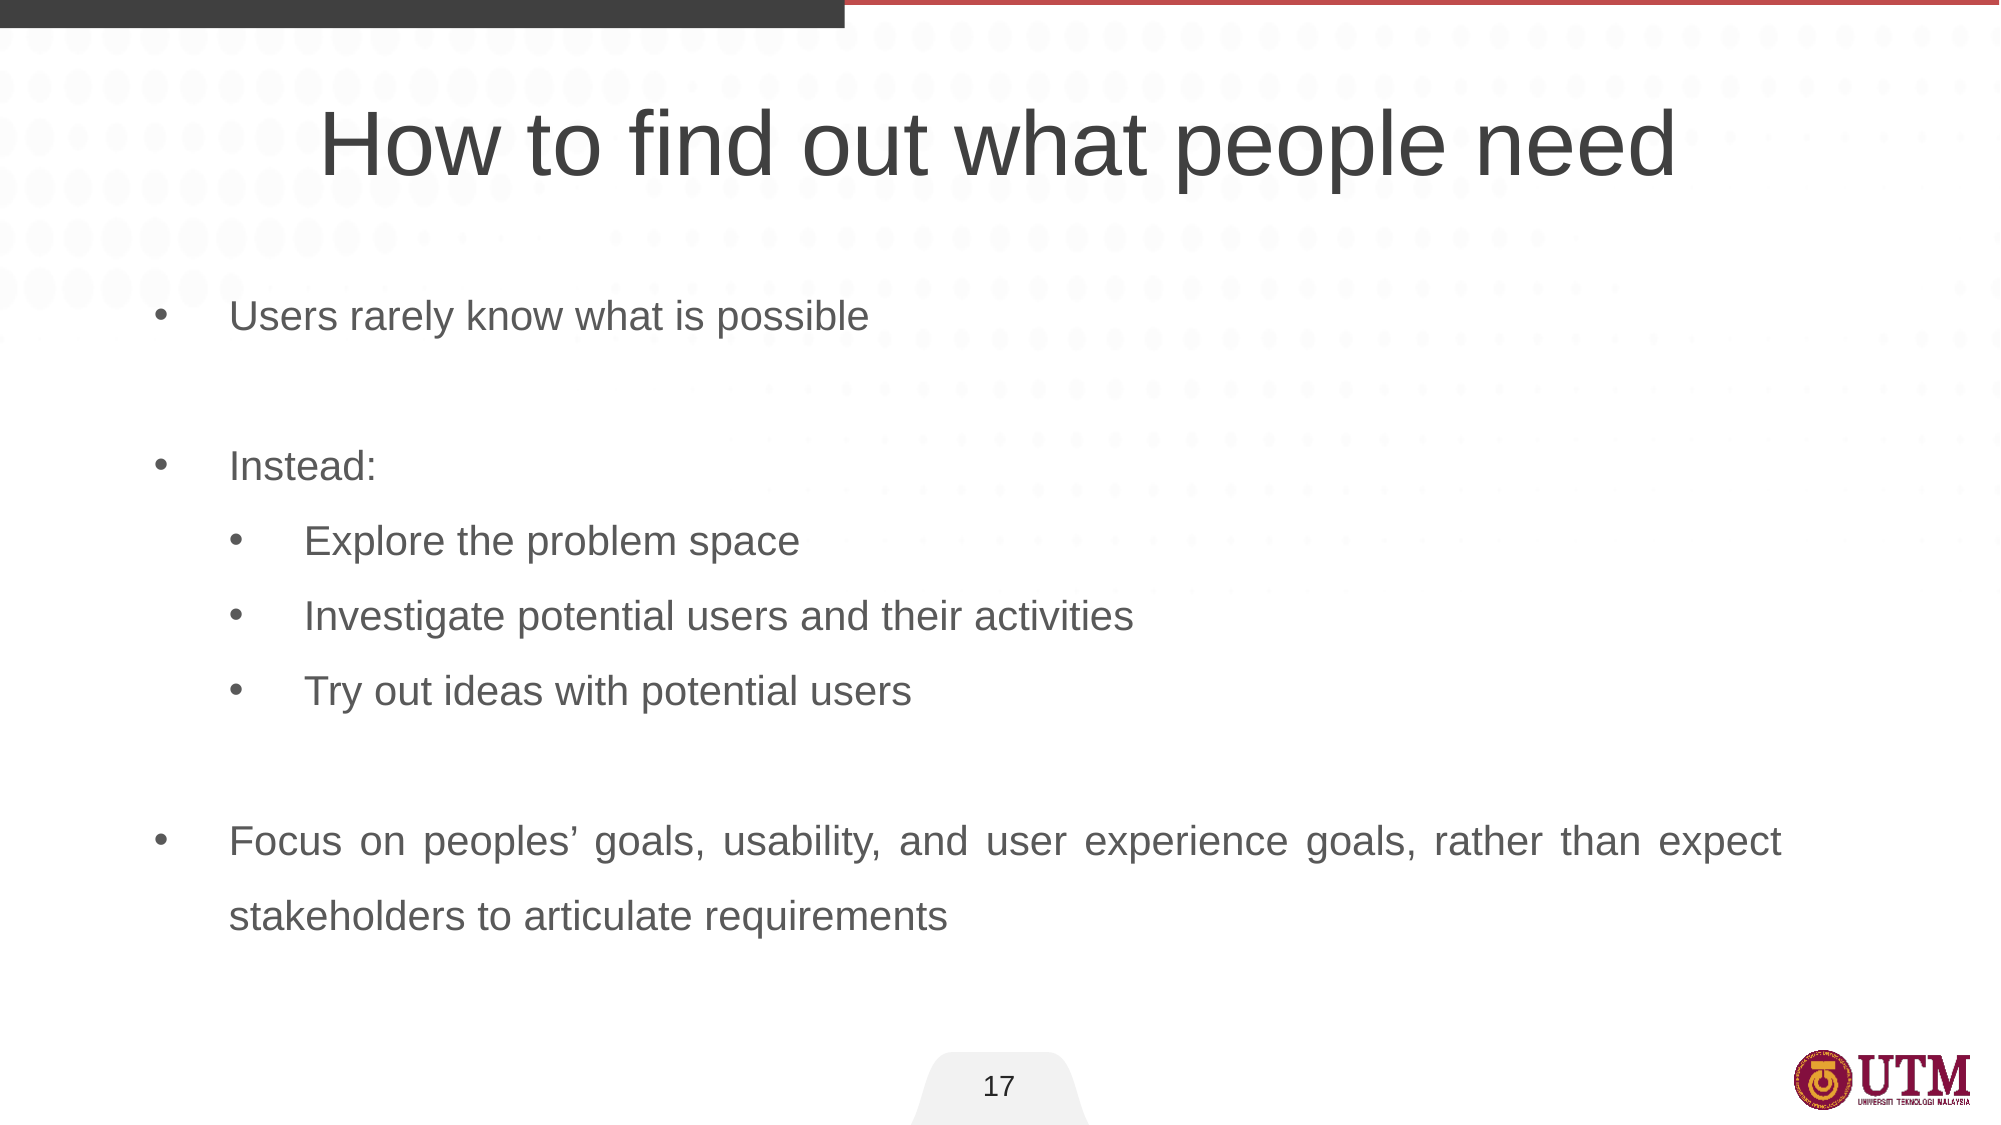

How to find out what people need
Users rarely know what is possible

Instead:
Explore the problem space
Investigate potential users and their activities
Try out ideas with potential users

Focus on peoples’ goals, usability, and user experience goals, rather than expect stakeholders to articulate requirements
17